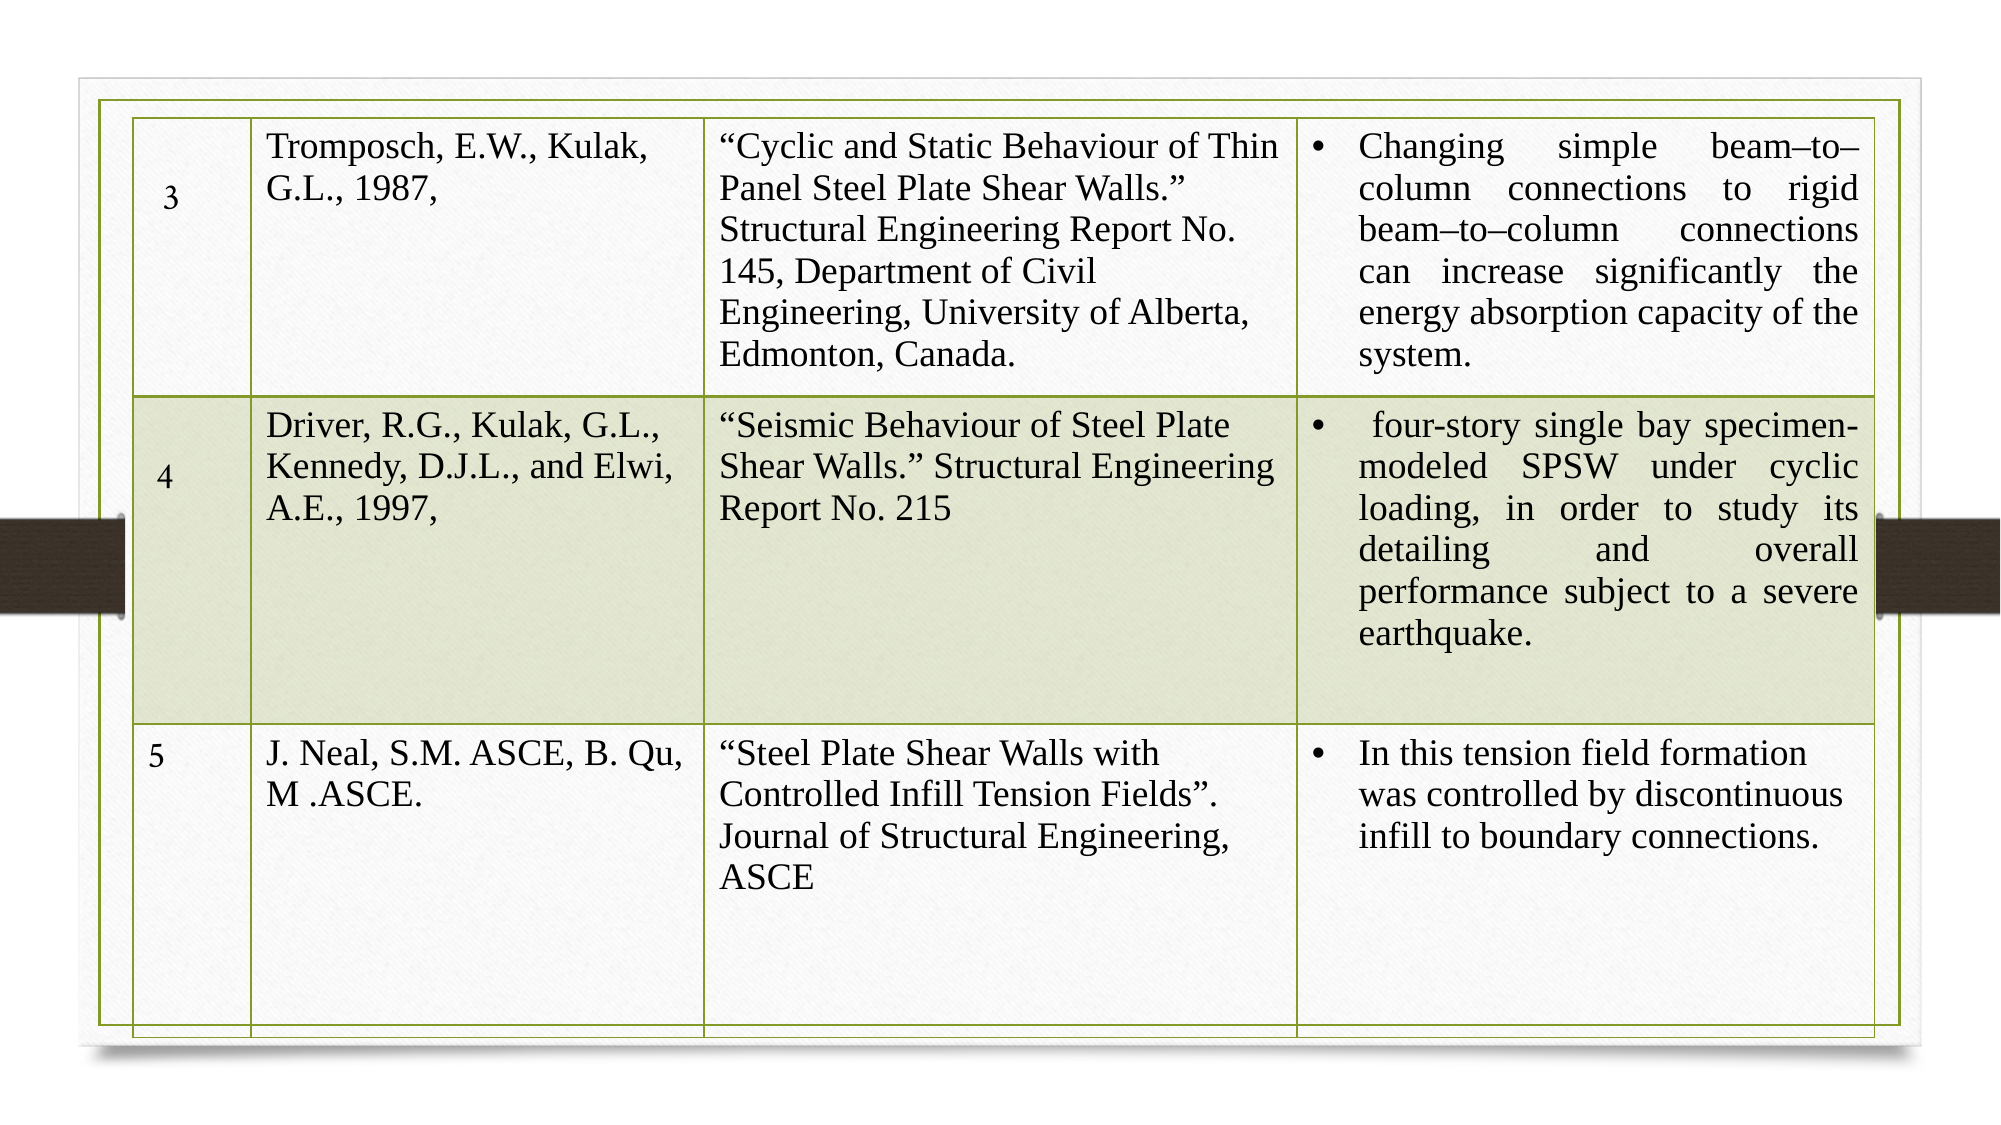

| 3 | Tromposch, E.W., Kulak, G.L., 1987, | “Cyclic and Static Behaviour of Thin Panel Steel Plate Shear Walls.” Structural Engineering Report No. 145, Department of Civil Engineering, University of Alberta, Edmonton, Canada. | Changing simple beam–to–column connections to rigid beam–to–column connections can increase significantly the energy absorption capacity of the system. |
| --- | --- | --- | --- |
| 4 | Driver, R.G., Kulak, G.L., Kennedy, D.J.L., and Elwi, A.E., 1997, | “Seismic Behaviour of Steel Plate Shear Walls.” Structural Engineering Report No. 215 | four-story single bay specimen-modeled SPSW under cyclic loading, in order to study its detailing and overall performance subject to a severe earthquake. |
| 5 | J. Neal, S.M. ASCE, B. Qu, M .ASCE. | “Steel Plate Shear Walls with Controlled Infill Tension Fields”. Journal of Structural Engineering, ASCE | In this tension field formation was controlled by discontinuous infill to boundary connections. |
11